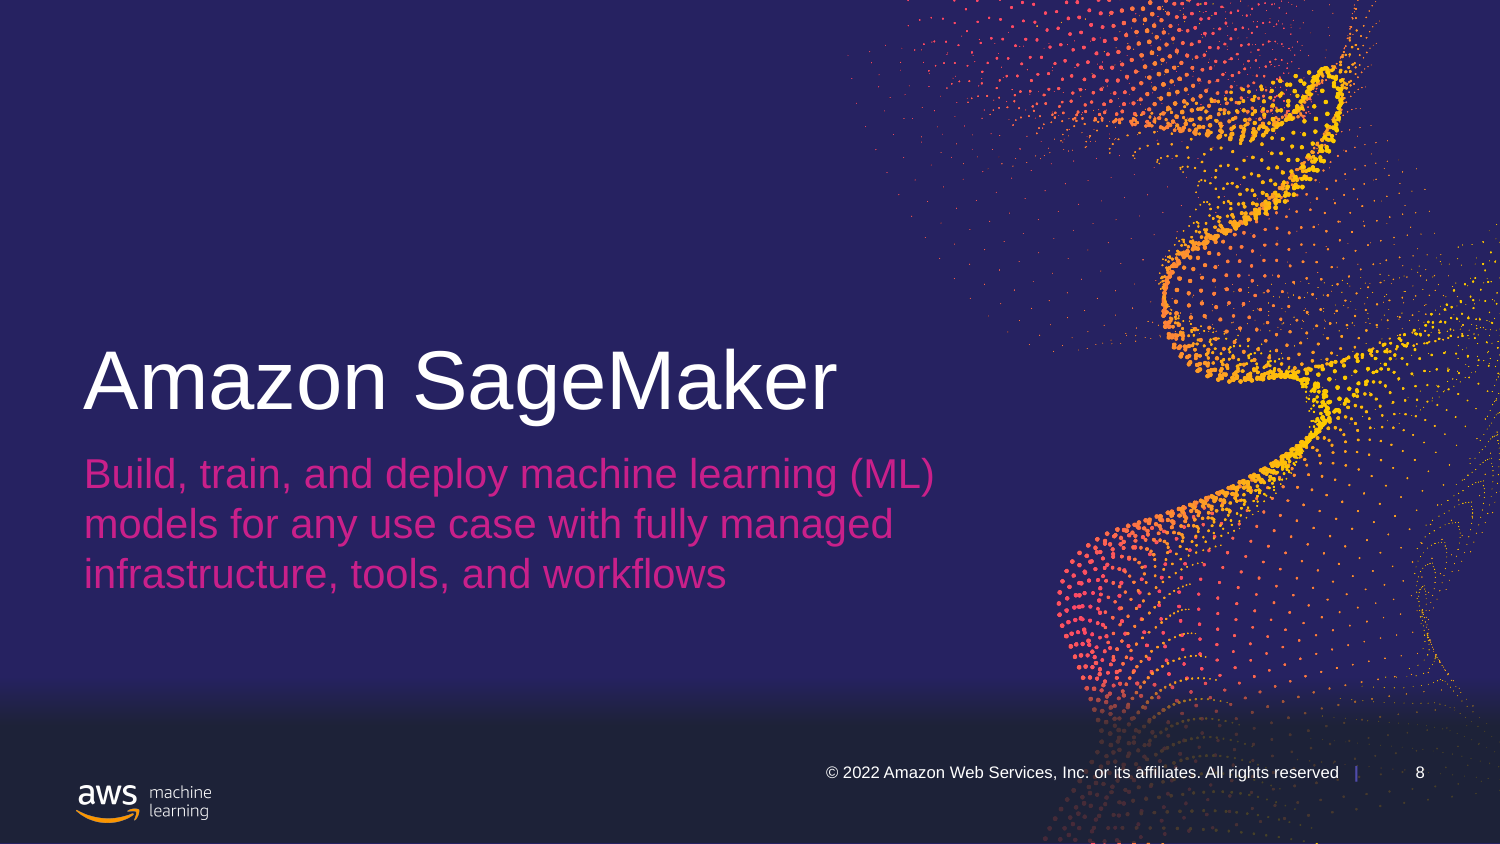

Amazon SageMaker
Build, train, and deploy machine learning (ML) models for any use case with fully managed infrastructure, tools, and workflows